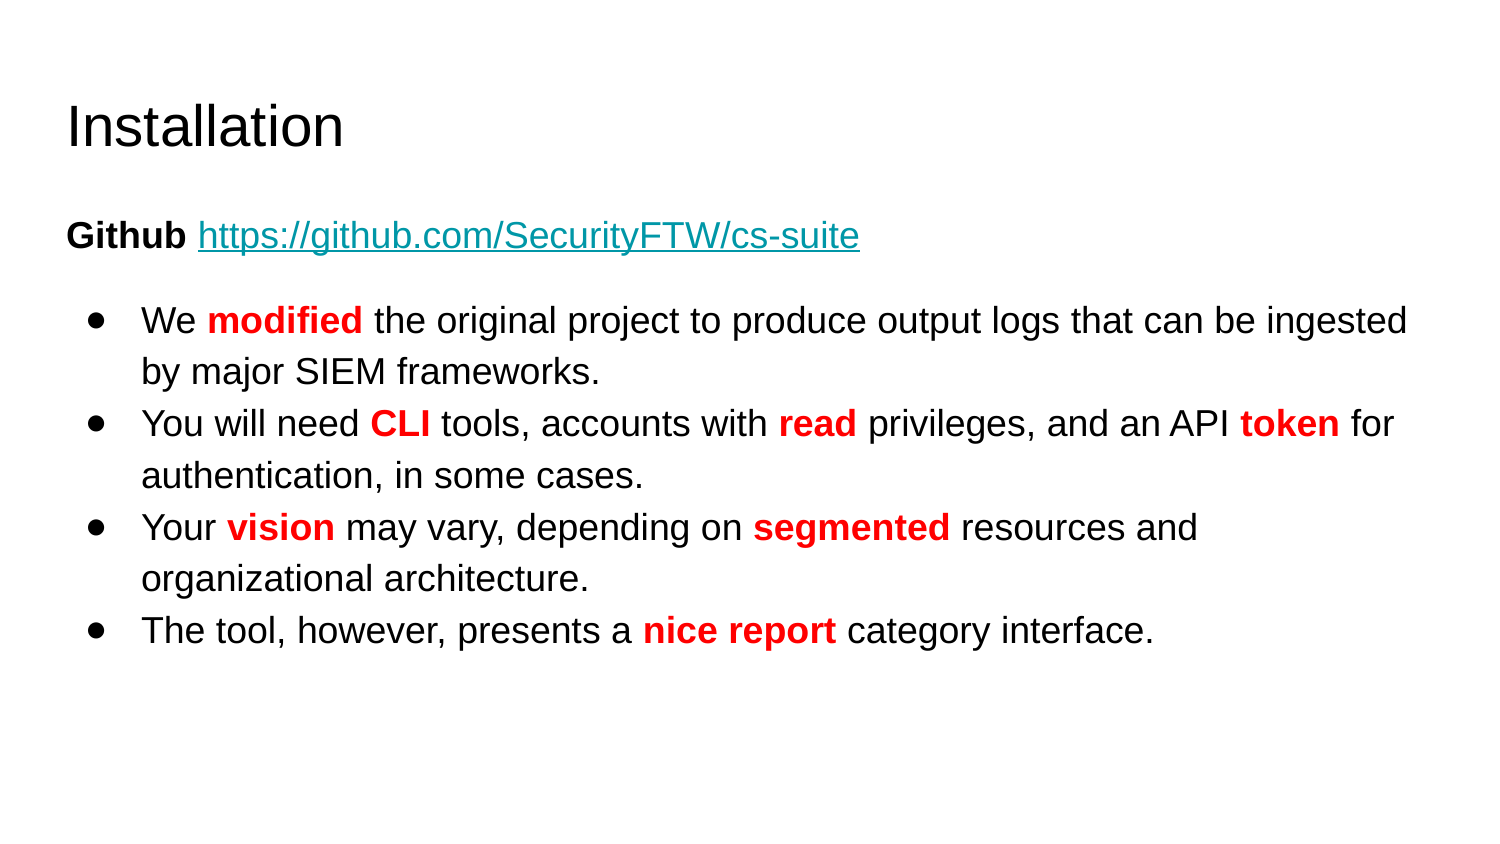

# Installation
Github https://github.com/SecurityFTW/cs-suite
We modified the original project to produce output logs that can be ingested by major SIEM frameworks.
You will need CLI tools, accounts with read privileges, and an API token for authentication, in some cases.
Your vision may vary, depending on segmented resources and organizational architecture.
The tool, however, presents a nice report category interface.